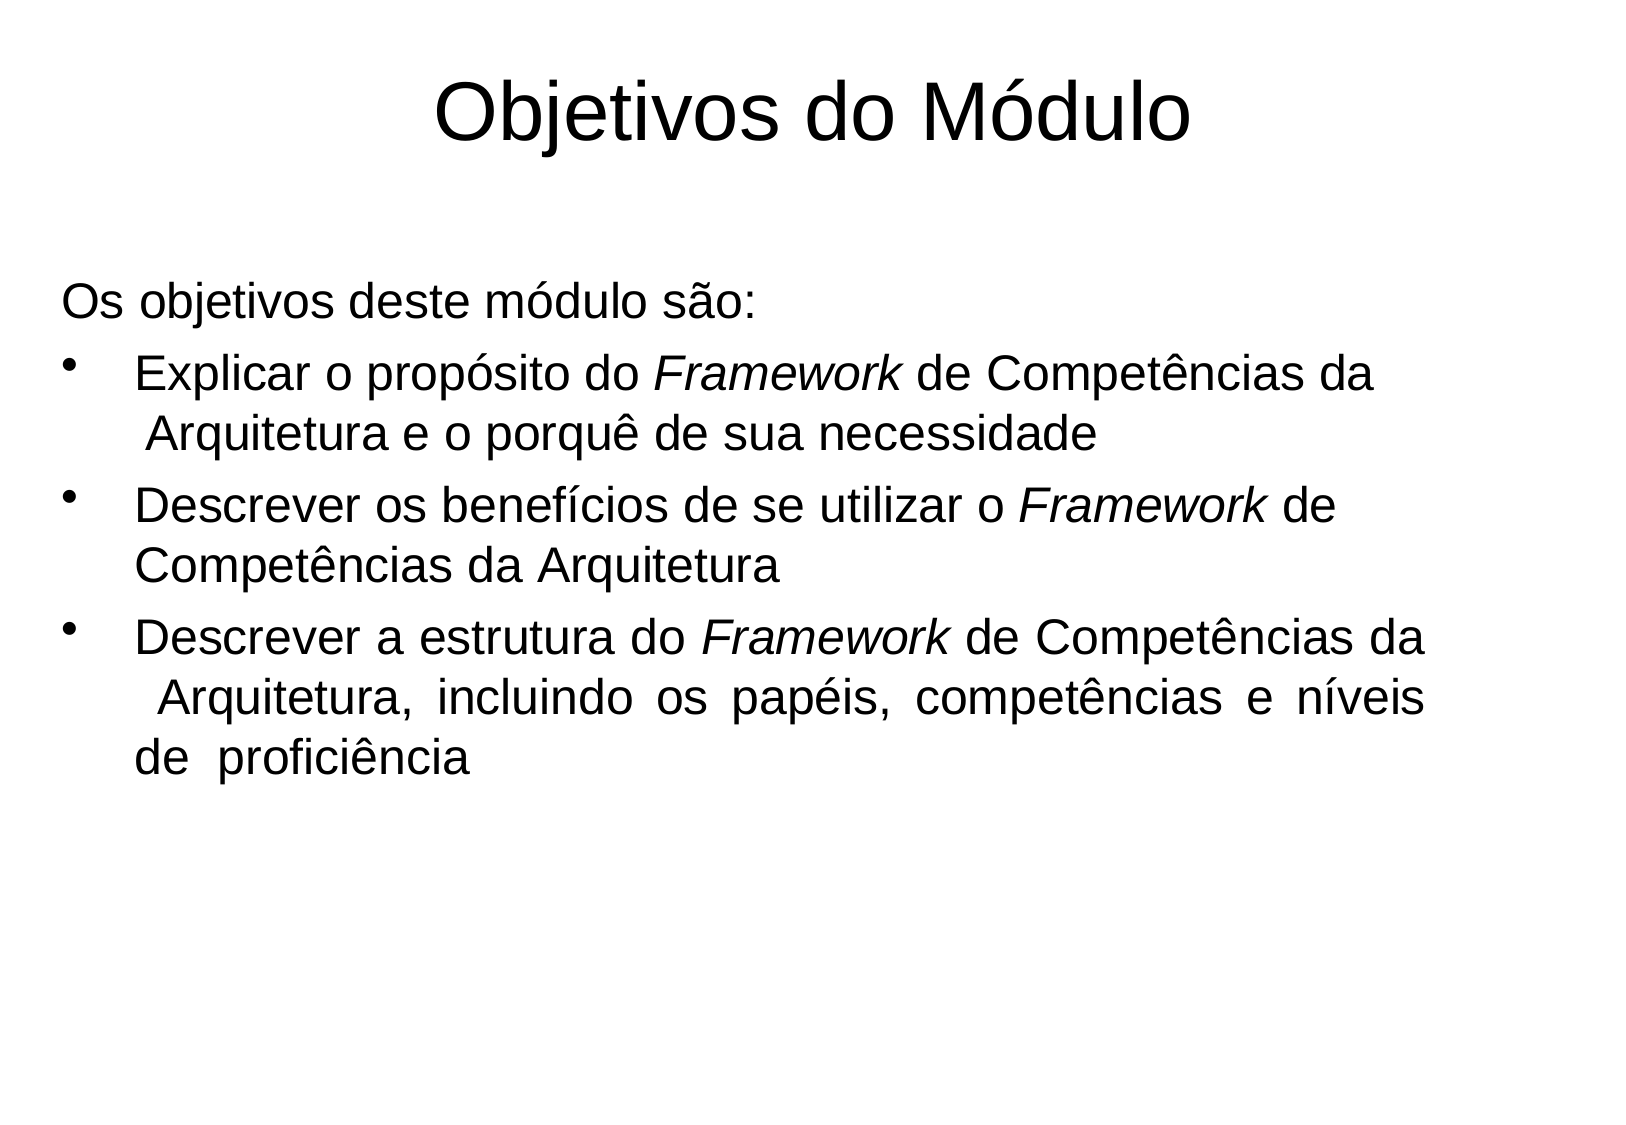

# Objetivos do Módulo
Os objetivos deste módulo são:
Explicar o propósito do Framework de Competências da  Arquitetura e o porquê de sua necessidade
Descrever os benefícios de se utilizar o Framework de
Competências da Arquitetura
Descrever a estrutura do Framework de Competências da  Arquitetura, incluindo os papéis, competências e níveis de  proficiência